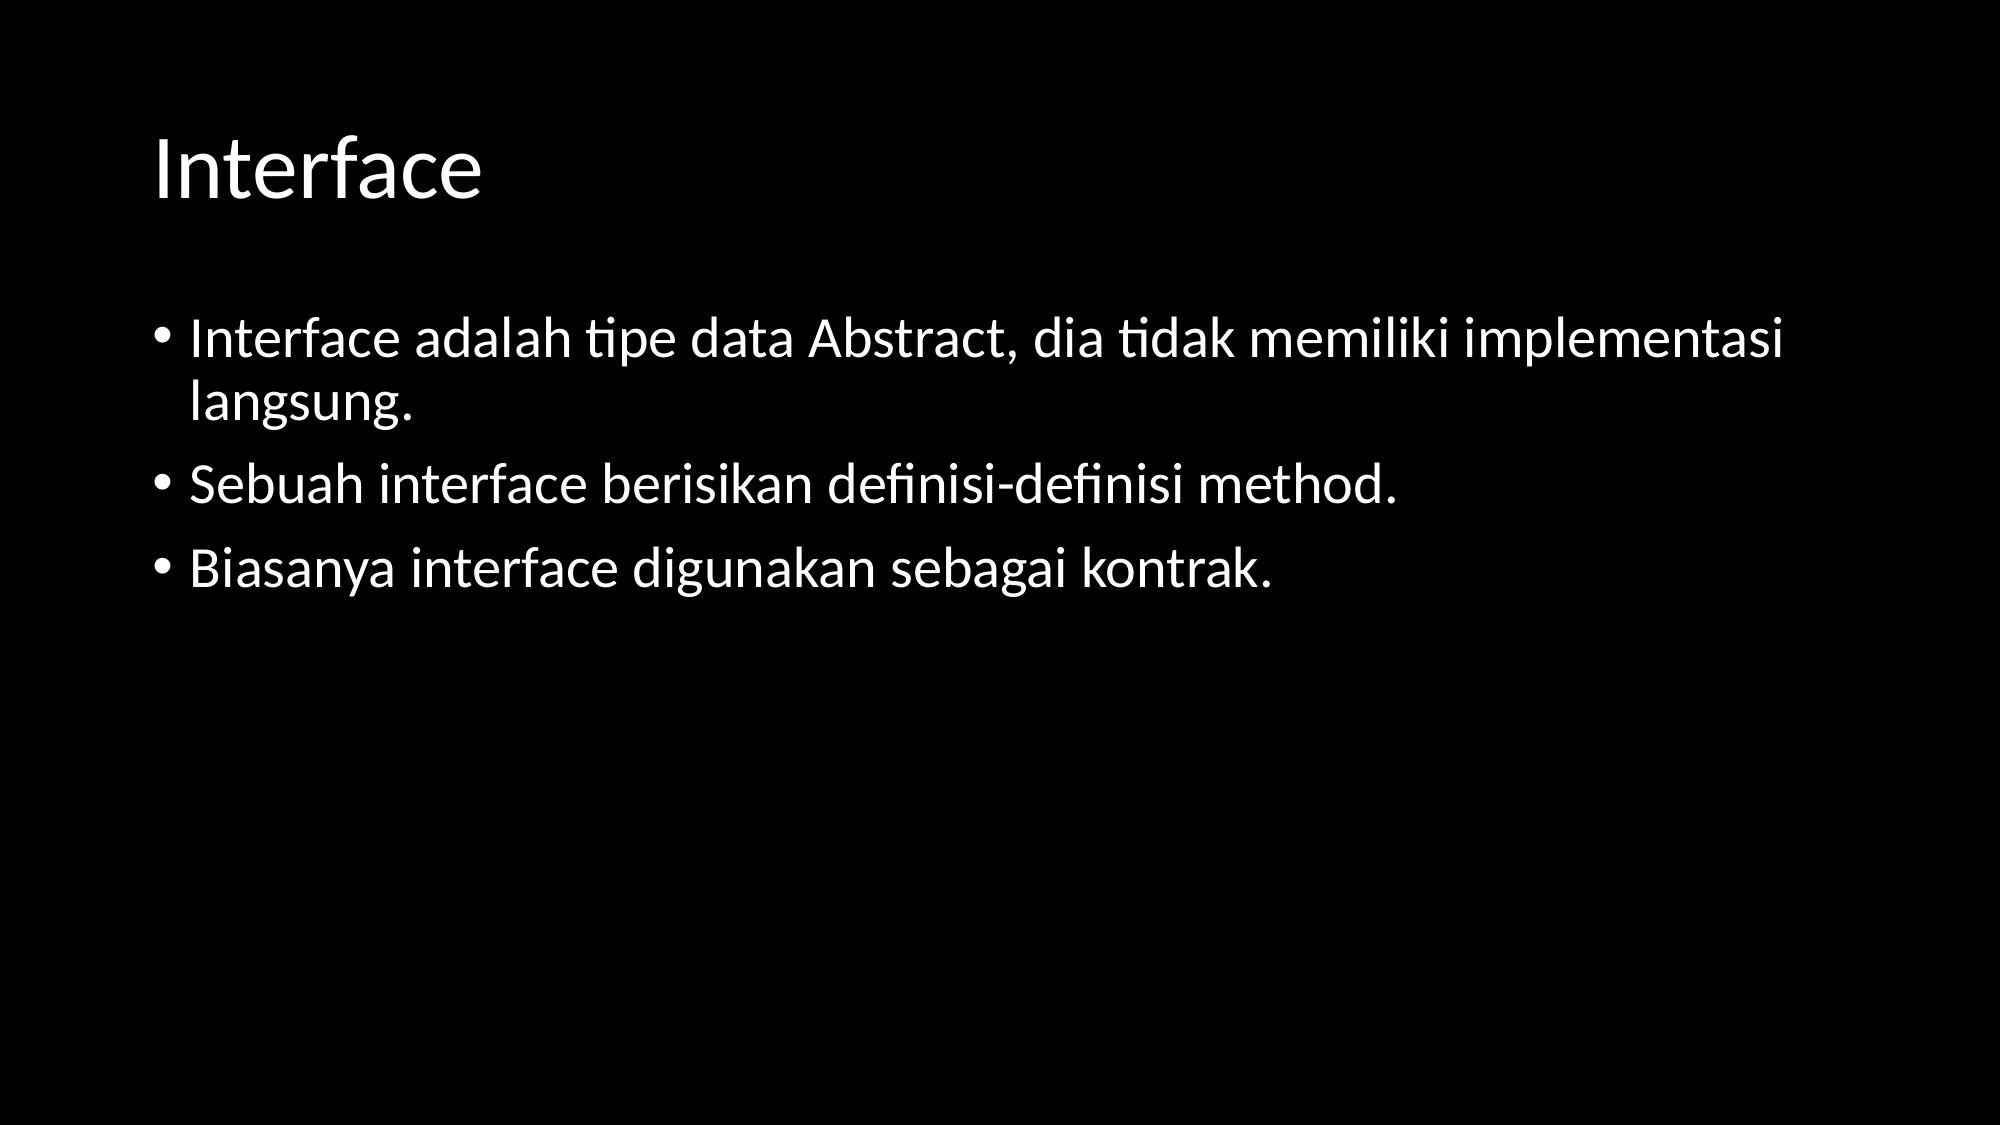

# Interface
Interface adalah tipe data Abstract, dia tidak memiliki implementasi langsung.
Sebuah interface berisikan definisi-definisi method.
Biasanya interface digunakan sebagai kontrak.